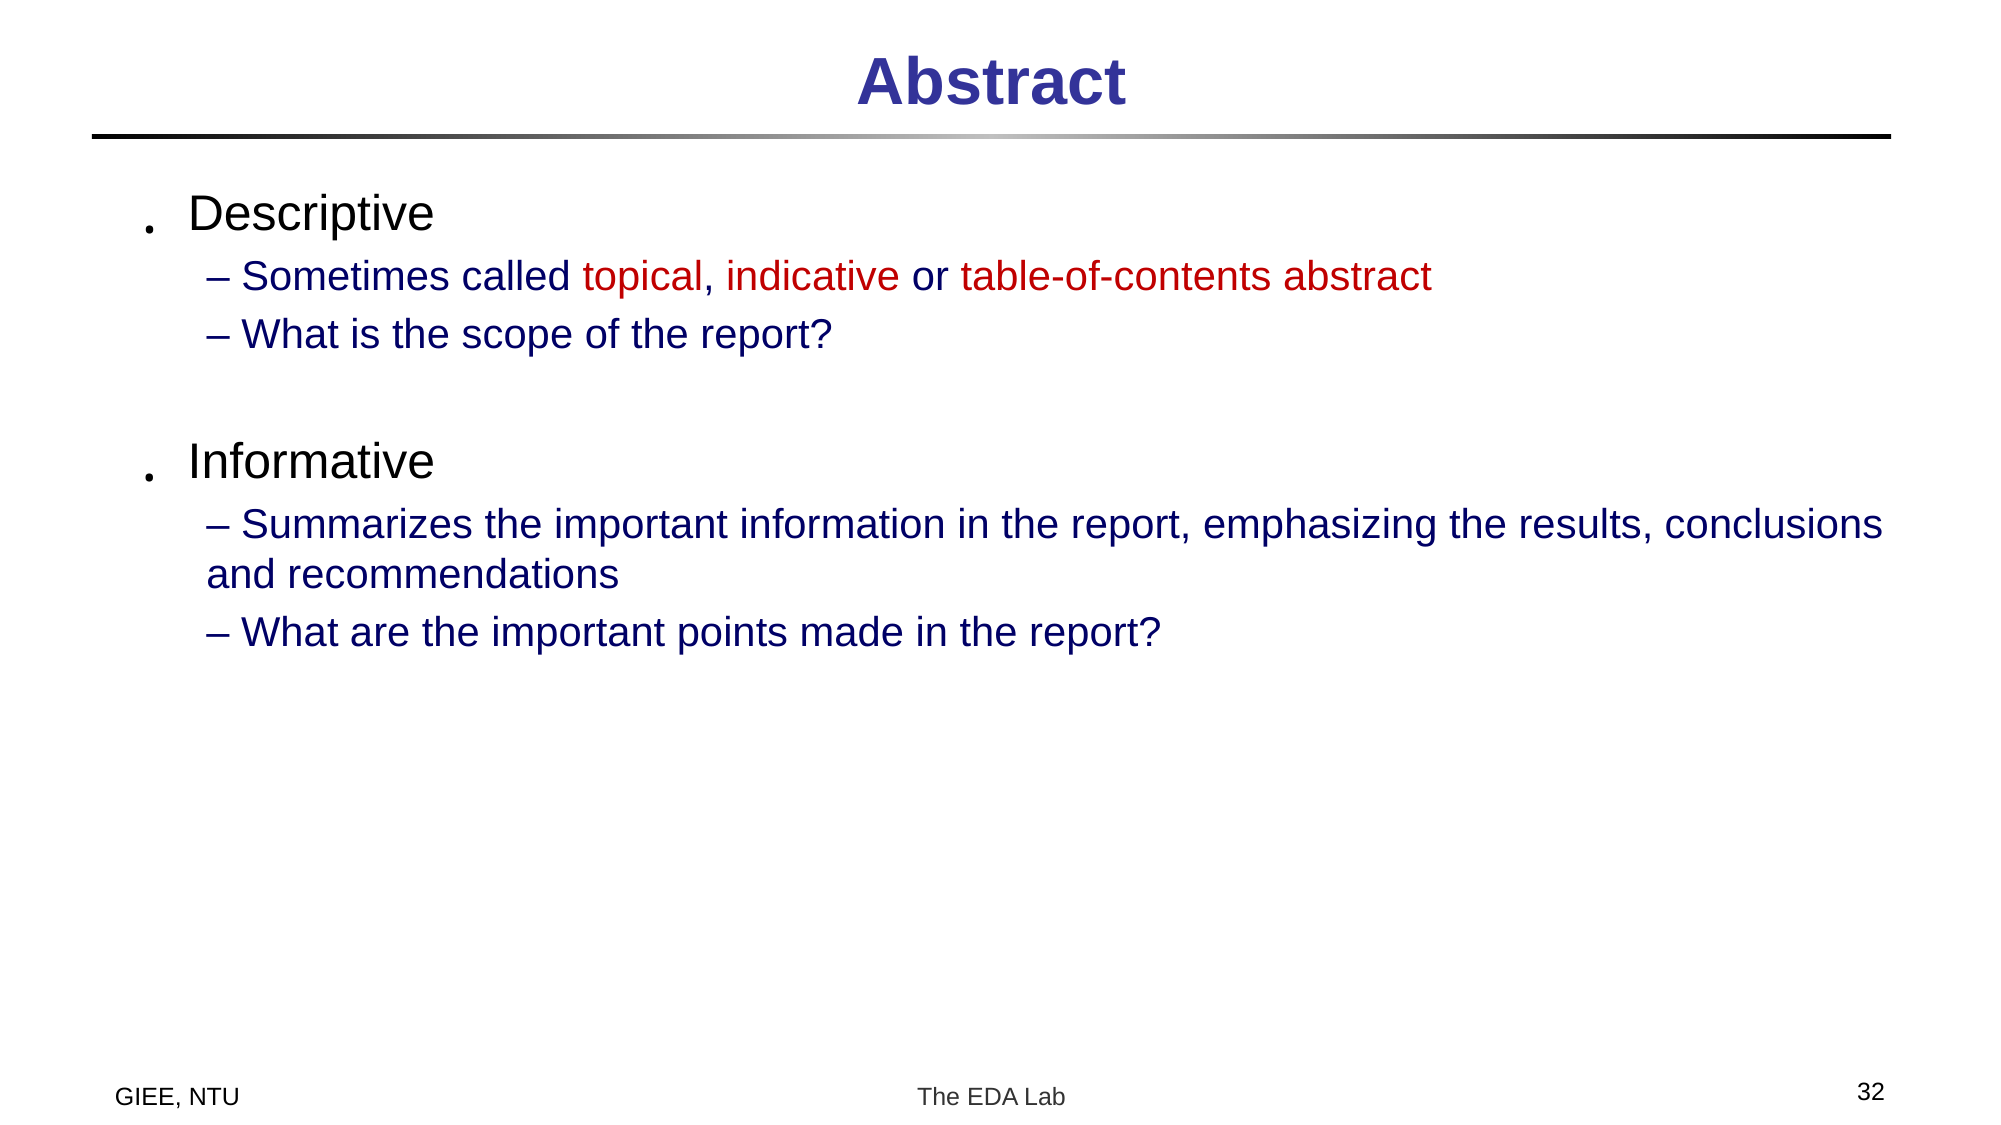

# Abstract
Descriptive
– Sometimes called topical, indicative or table-of-contents abstract
– What is the scope of the report?

Informative
– Summarizes the important information in the report, emphasizing the results, conclusions and recommendations
– What are the important points made in the report?

32
GIEE, NTU